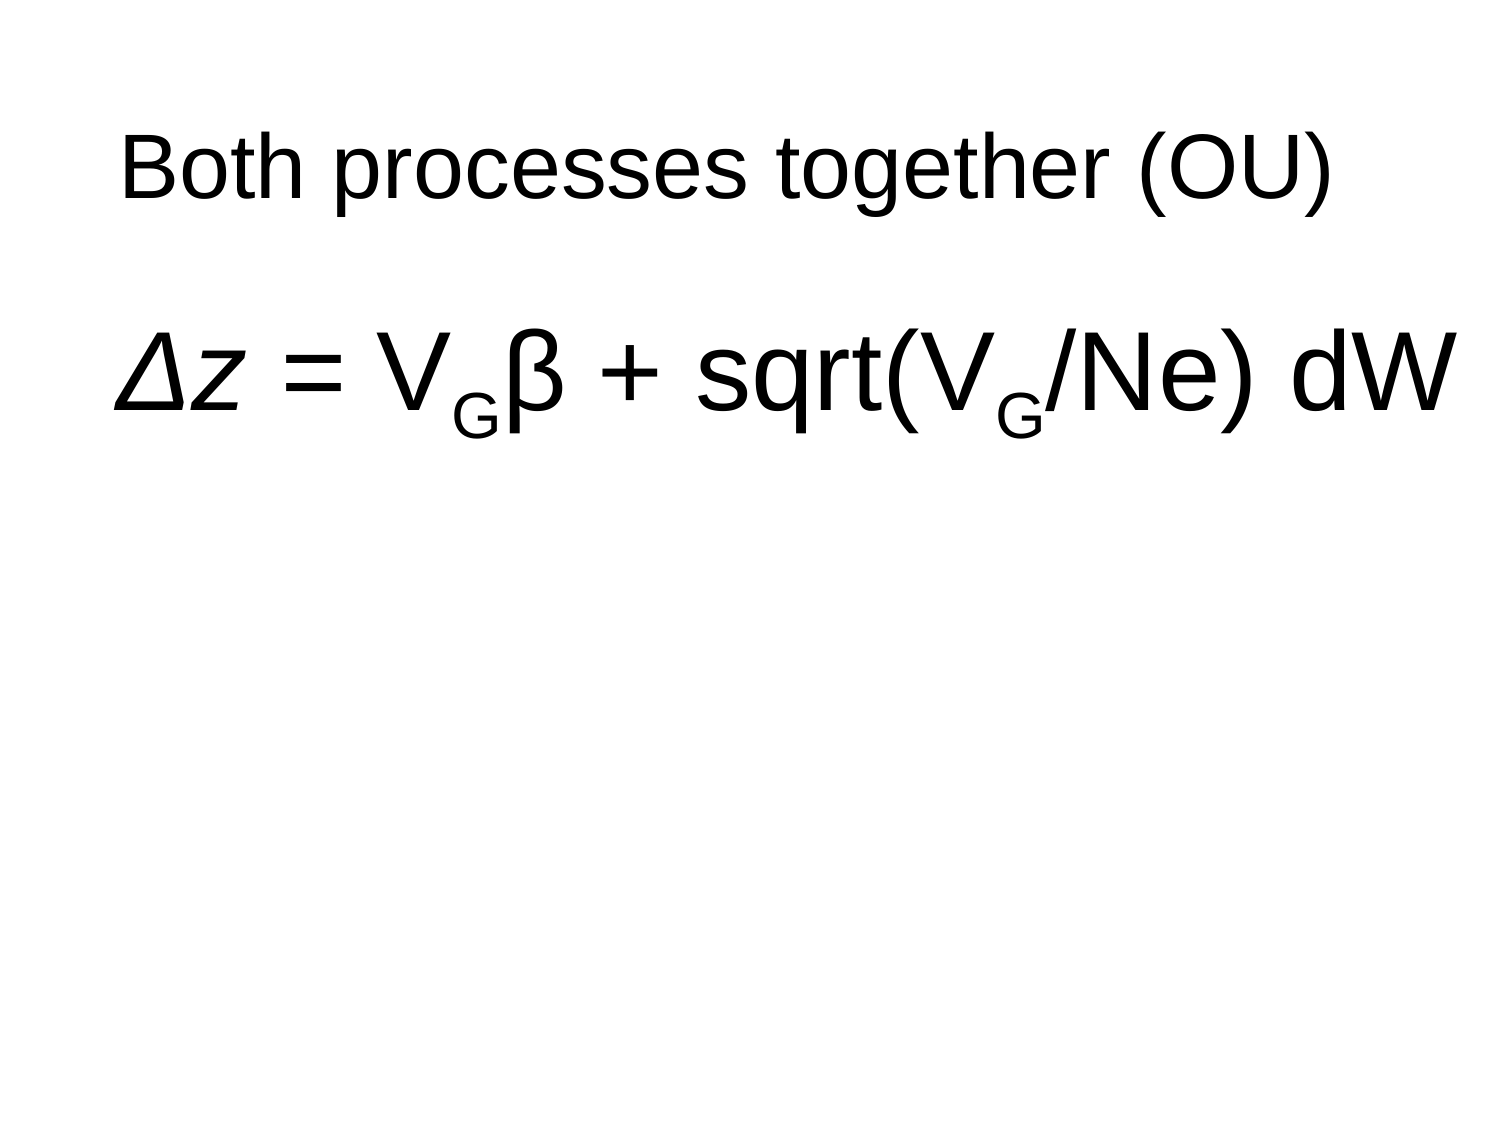

# Both processes together (OU)
Δz = VGβ + sqrt(VG/Ne) dW